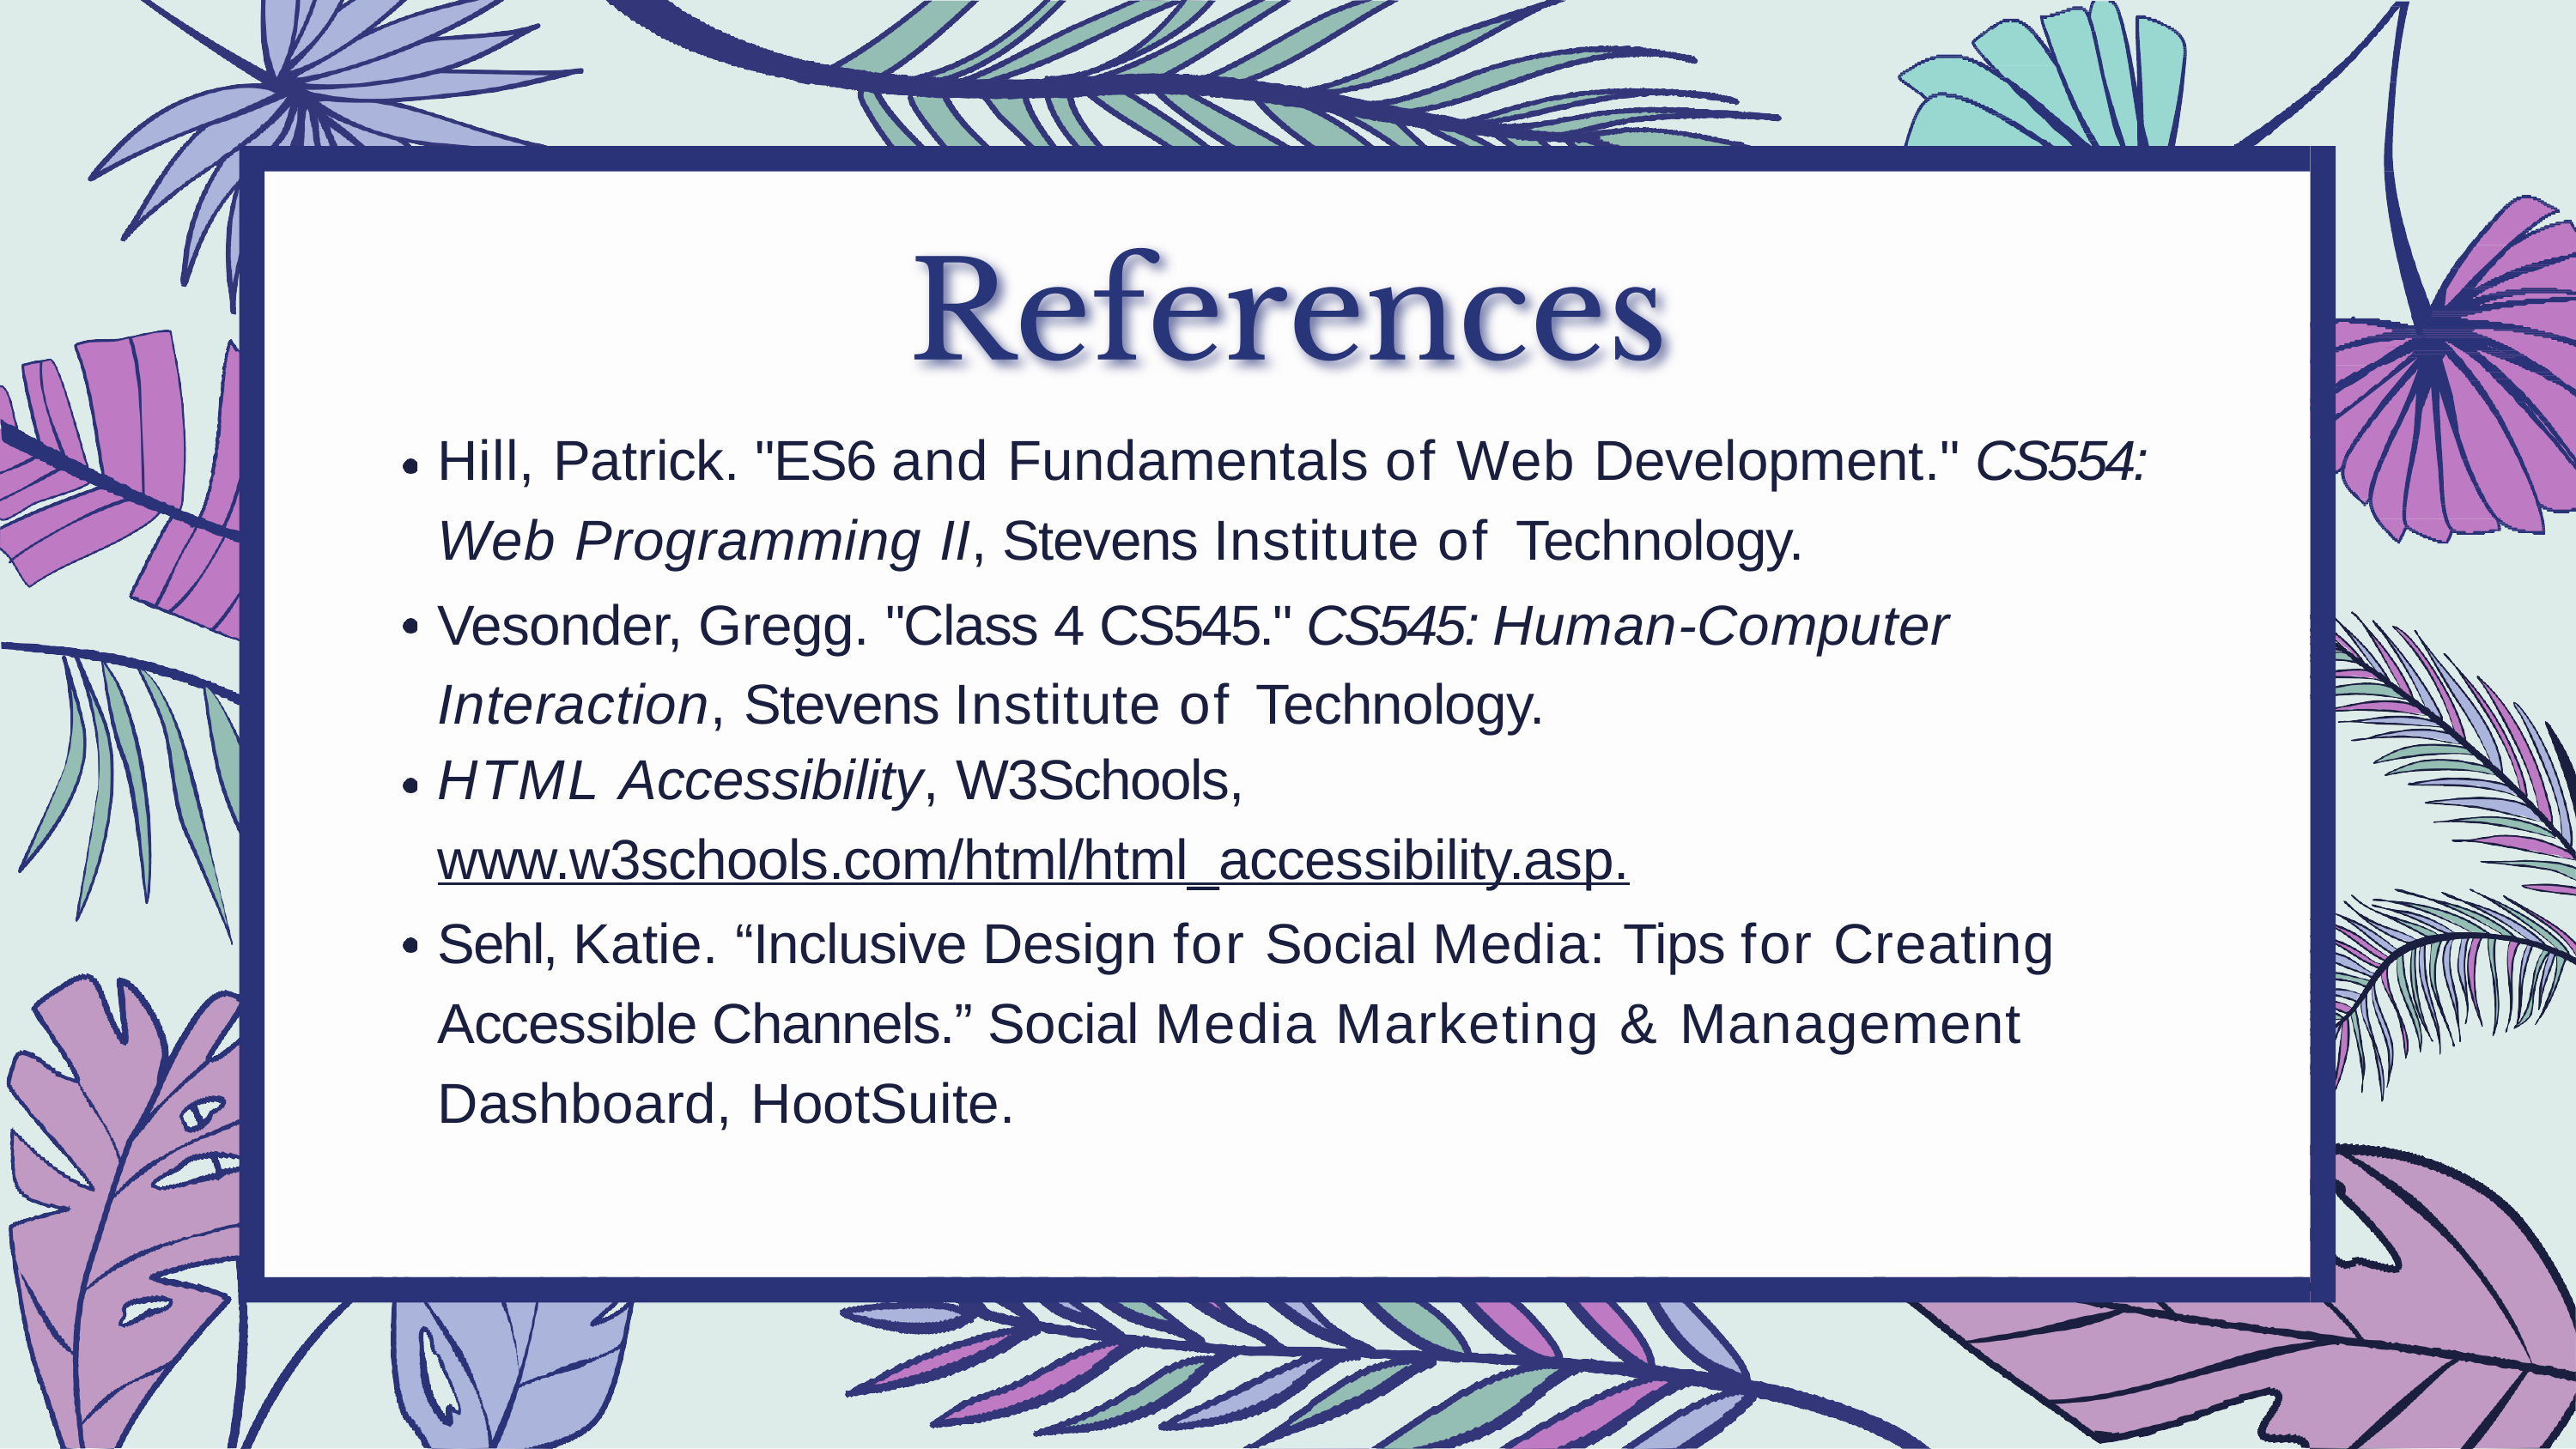

Hill, Patrick. "ES6 and Fundamentals of Web Development." CS554:  Web Programming II, Stevens Institute of Technology.
Vesonder, Gregg. "Class 4 CS545." CS545: Human-Computer  Interaction, Stevens Institute of Technology.
HTML Accessibility, W3Schools,
www.w3schools.com/html/html_accessibility.asp.
Sehl, Katie. “Inclusive Design for Social Media: Tips for Creating  Accessible Channels.” Social Media Marketing & Management  Dashboard, HootSuite.